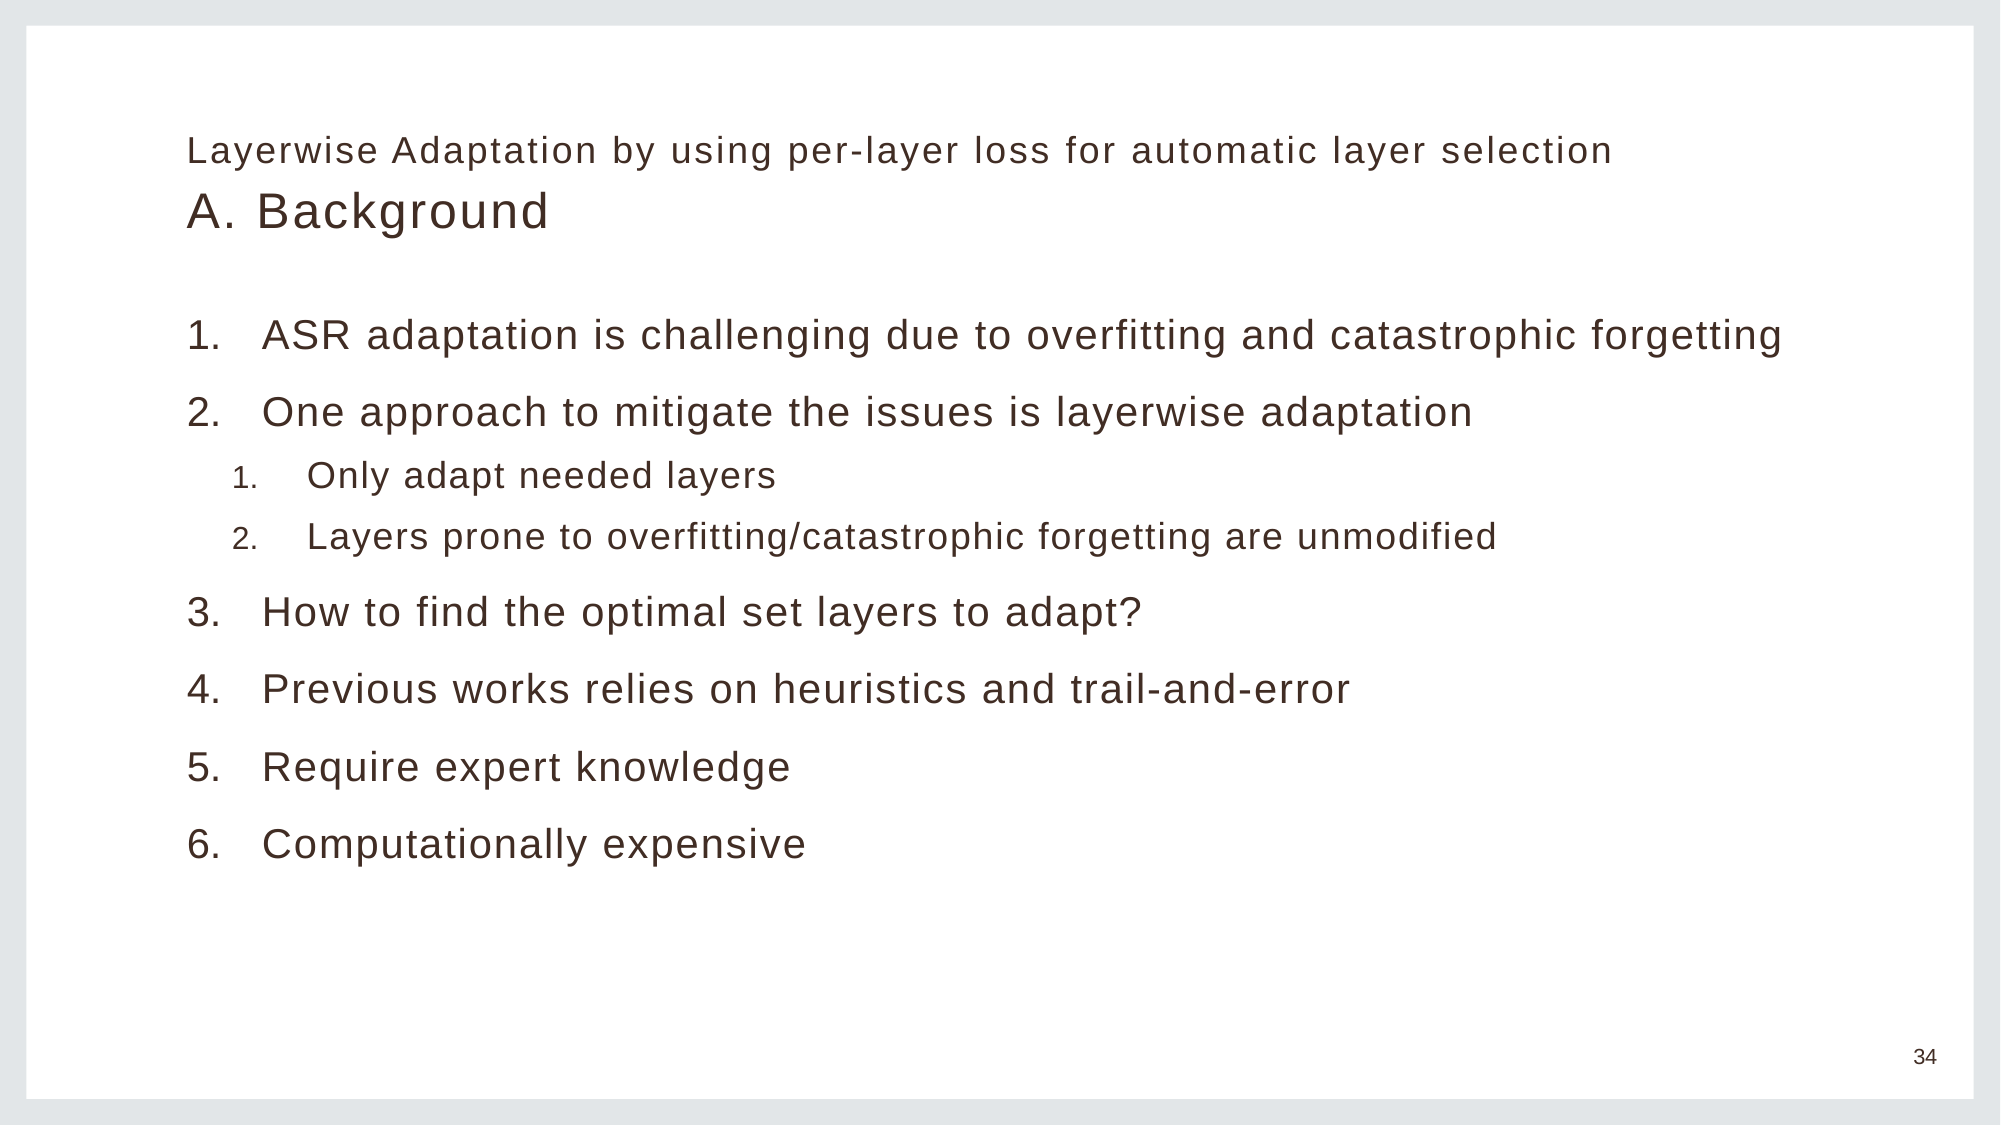

Layerwise Adaptation by using per-layer loss for automatic layer selection
A. Background
ASR adaptation is challenging due to overfitting and catastrophic forgetting
One approach to mitigate the issues is layerwise adaptation
Only adapt needed layers
Layers prone to overfitting/catastrophic forgetting are unmodified
How to find the optimal set layers to adapt?
Previous works relies on heuristics and trail-and-error
Require expert knowledge
Computationally expensive

34